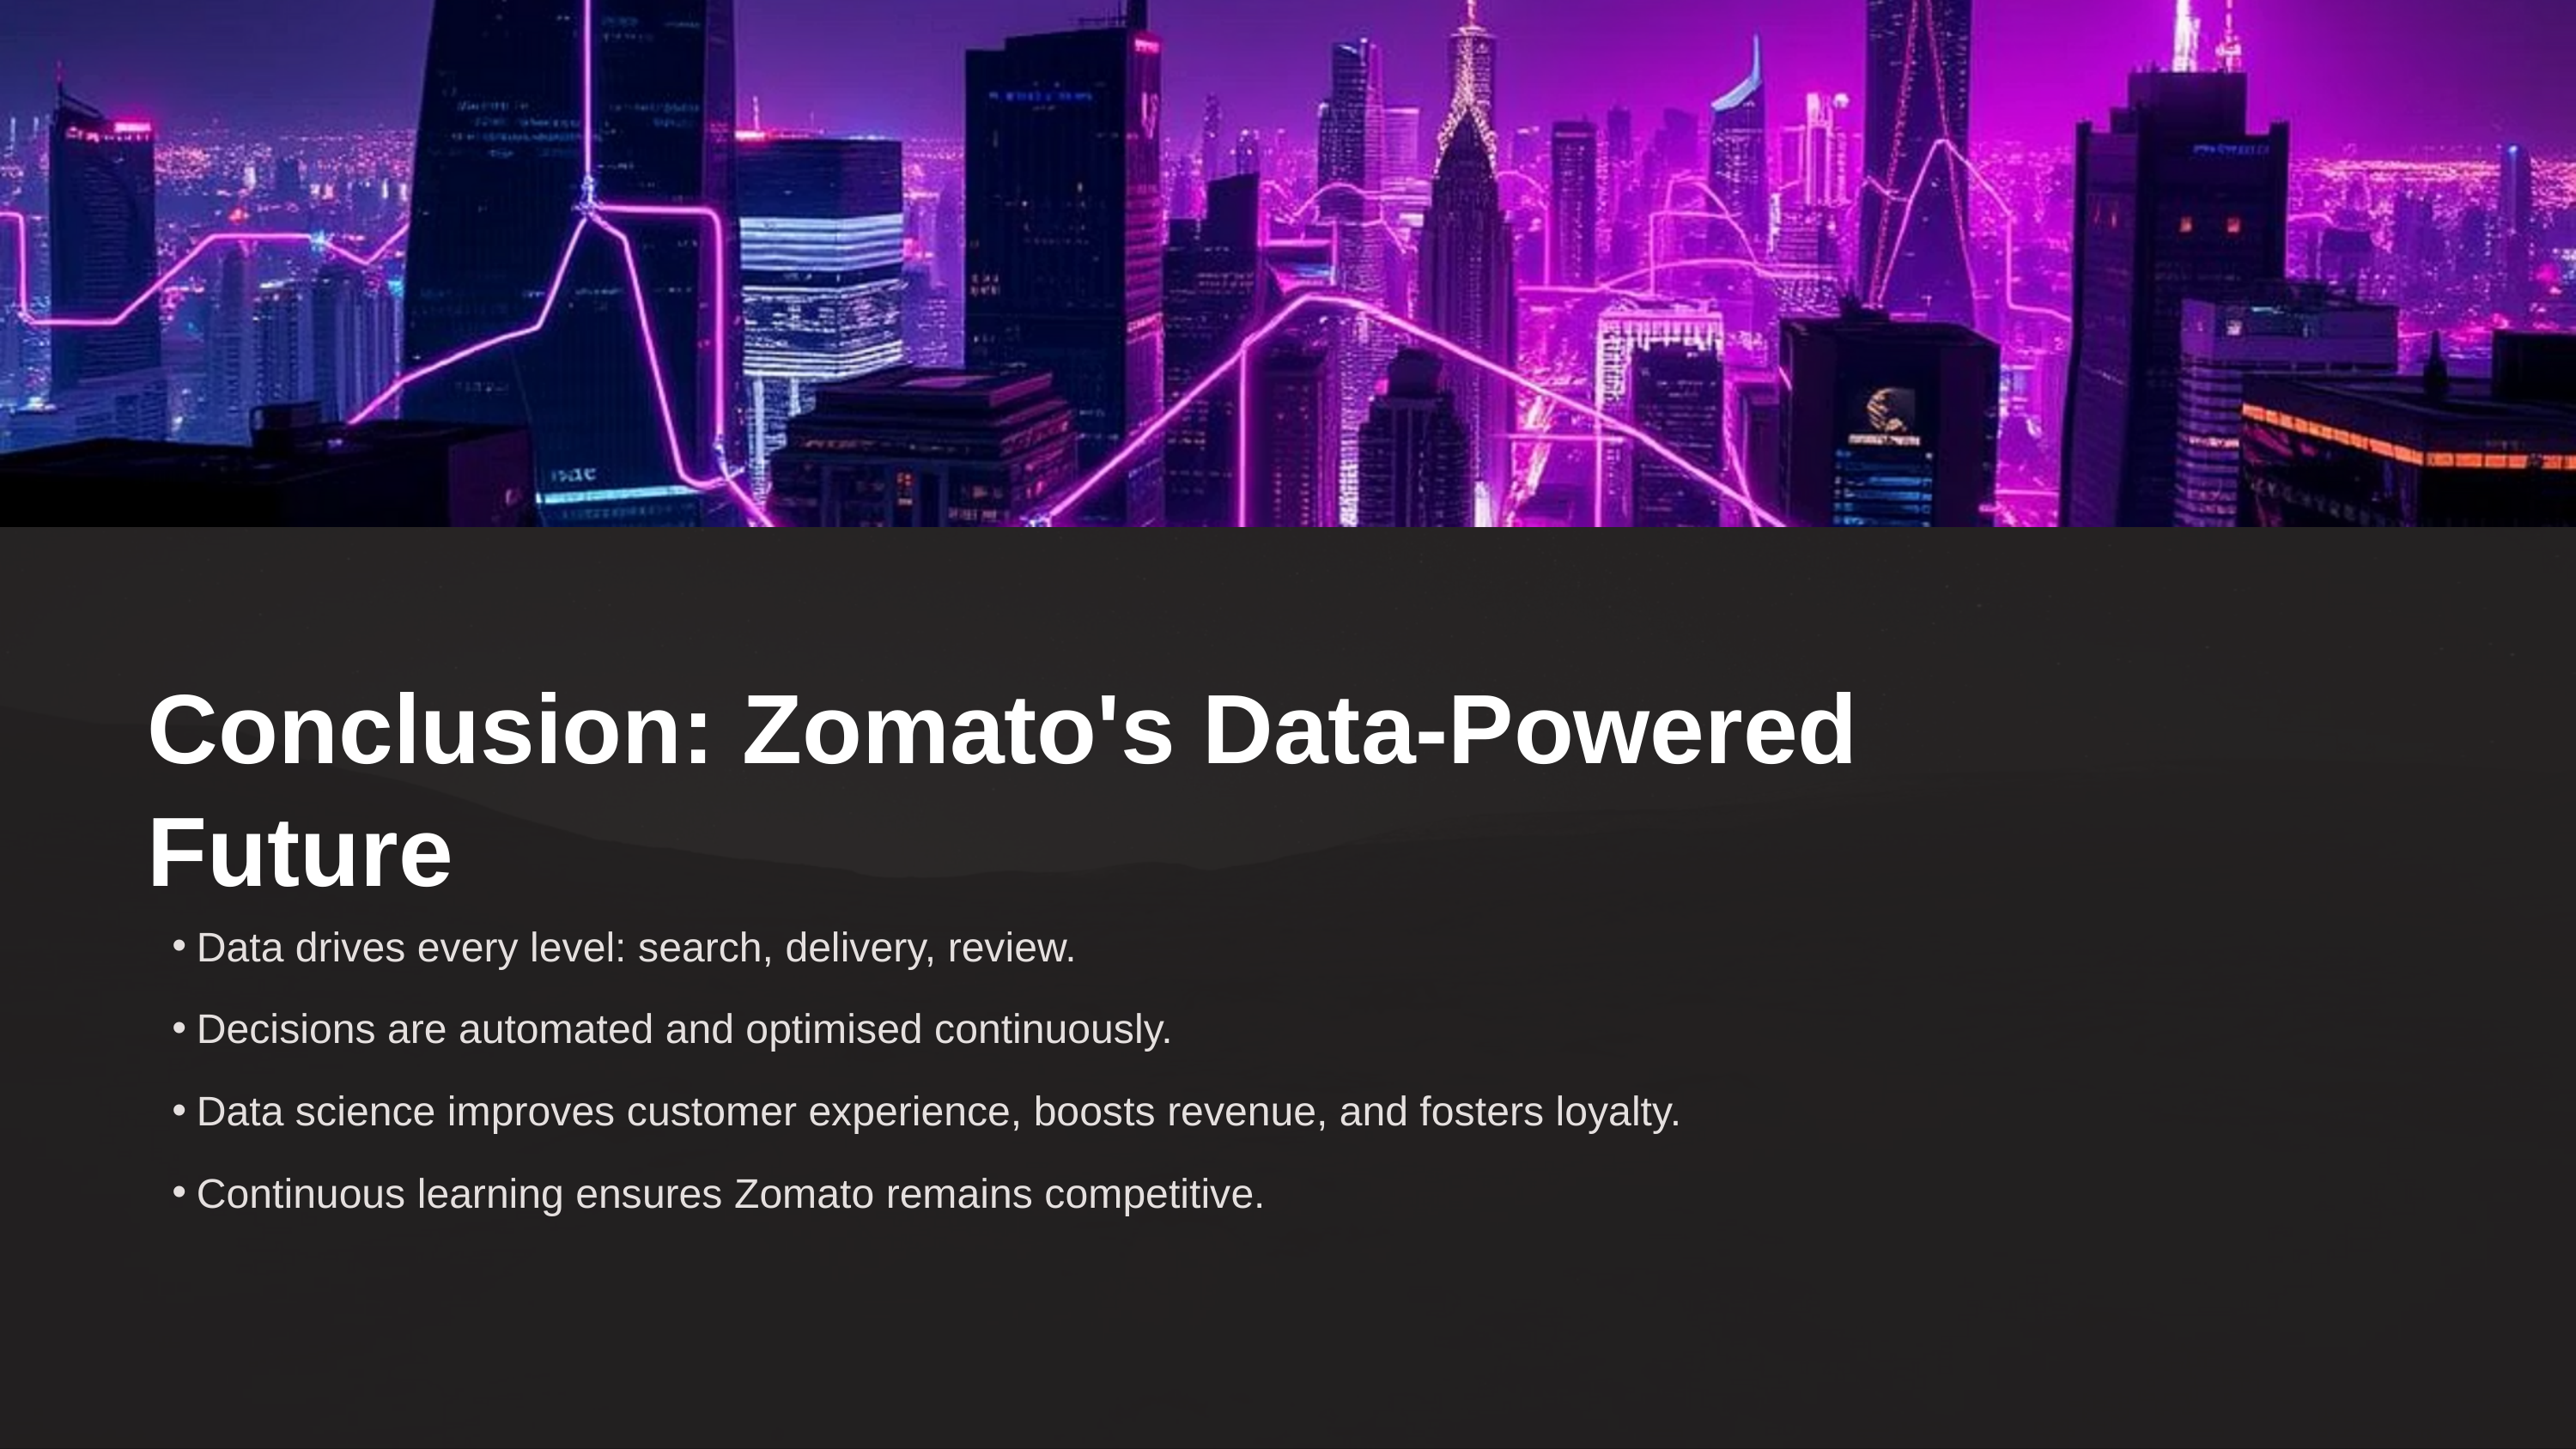

Conclusion: Zomato's Data-Powered Future
Data drives every level: search, delivery, review.
Decisions are automated and optimised continuously.
Data science improves customer experience, boosts revenue, and fosters loyalty.
Continuous learning ensures Zomato remains competitive.